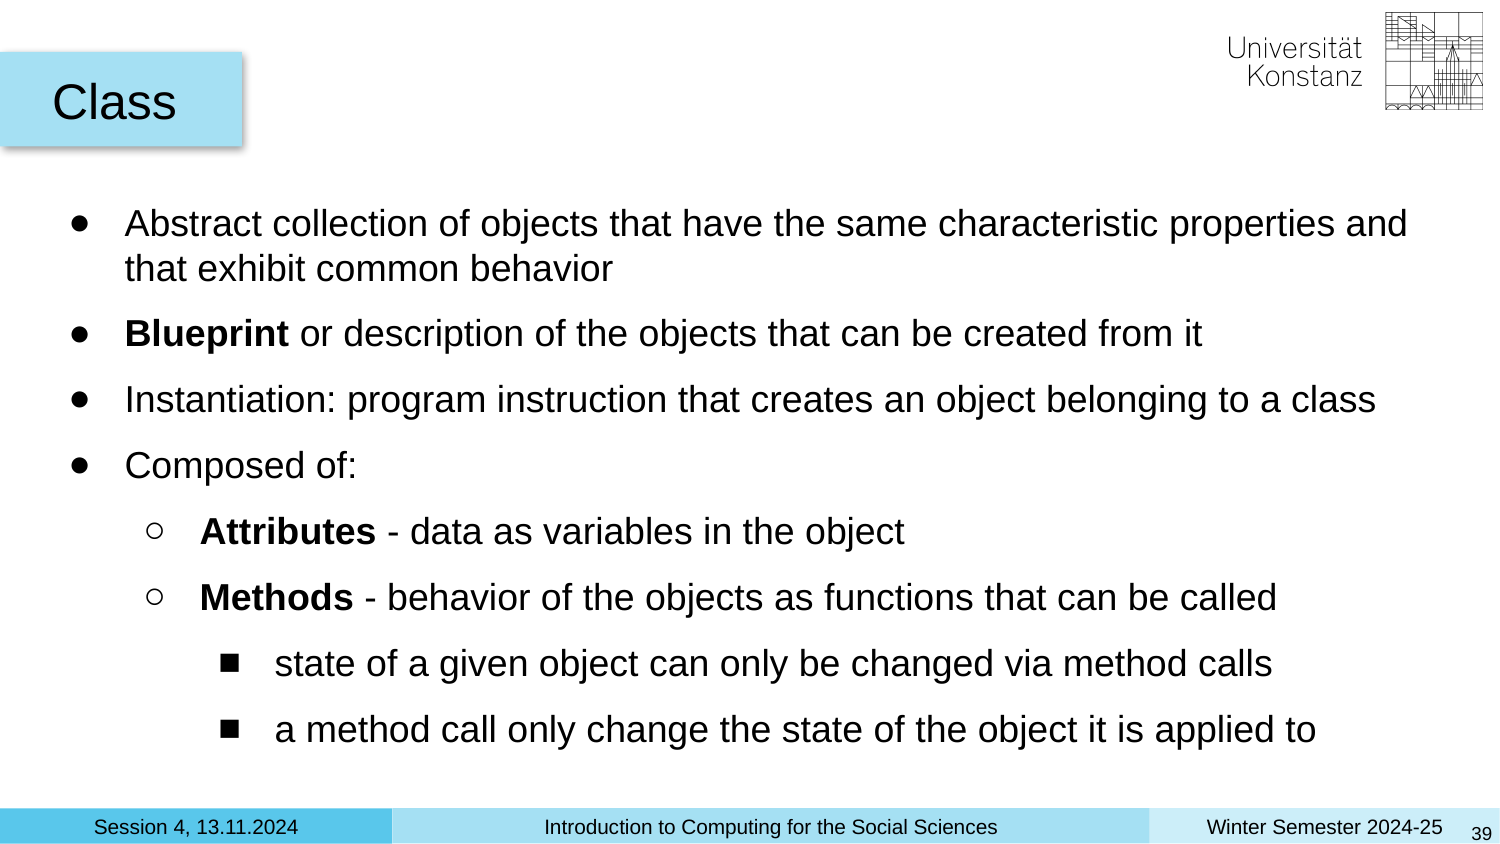

Class
Abstract collection of objects that have the same characteristic properties and that exhibit common behavior
Blueprint or description of the objects that can be created from it
Instantiation: program instruction that creates an object belonging to a class
Composed of:
Attributes - data as variables in the object
Methods - behavior of the objects as functions that can be called
state of a given object can only be changed via method calls
a method call only change the state of the object it is applied to
39